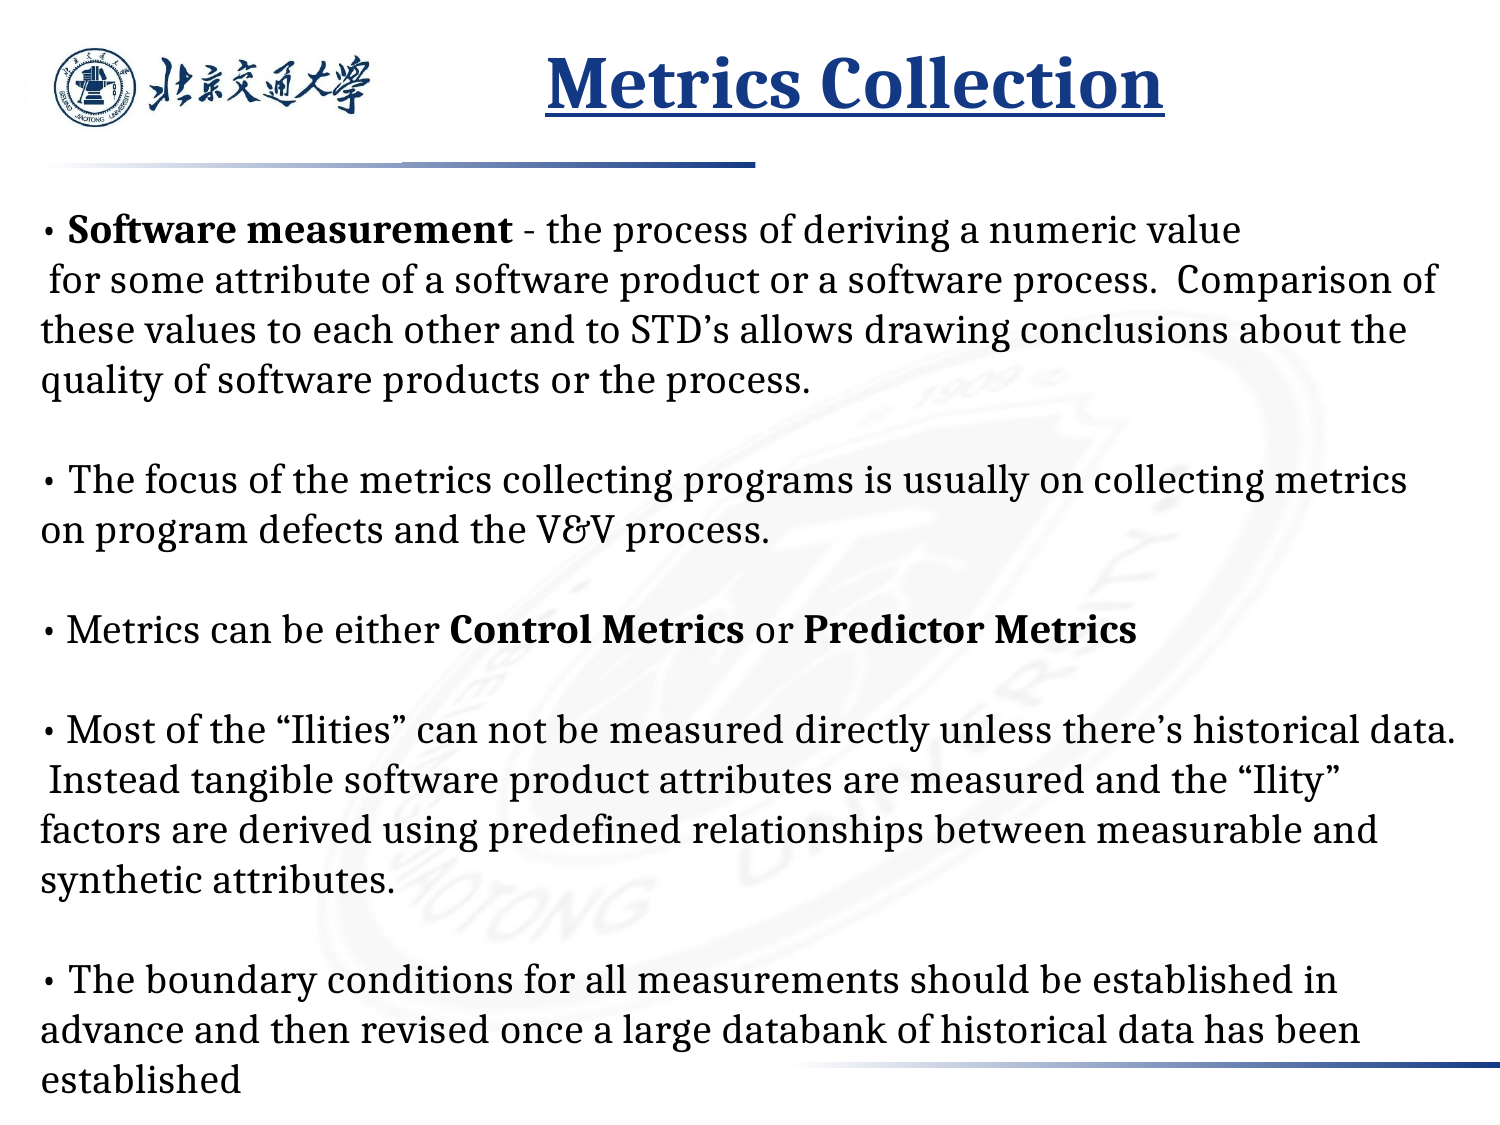

# Metrics Collection
• Software measurement - the process of deriving a numeric value
 for some attribute of a software product or a software process.  Comparison of these values to each other and to STD’s allows drawing conclusions about the quality of software products or the process.

• The focus of the metrics collecting programs is usually on collecting metrics on program defects and the V&V process.

• Metrics can be either Control Metrics or Predictor Metrics

• Most of the “Ilities” can not be measured directly unless there’s historical data.  Instead tangible software product attributes are measured and the “Ility” factors are derived using predefined relationships between measurable and synthetic attributes.

• The boundary conditions for all measurements should be established in advance and then revised once a large databank of historical data has been established